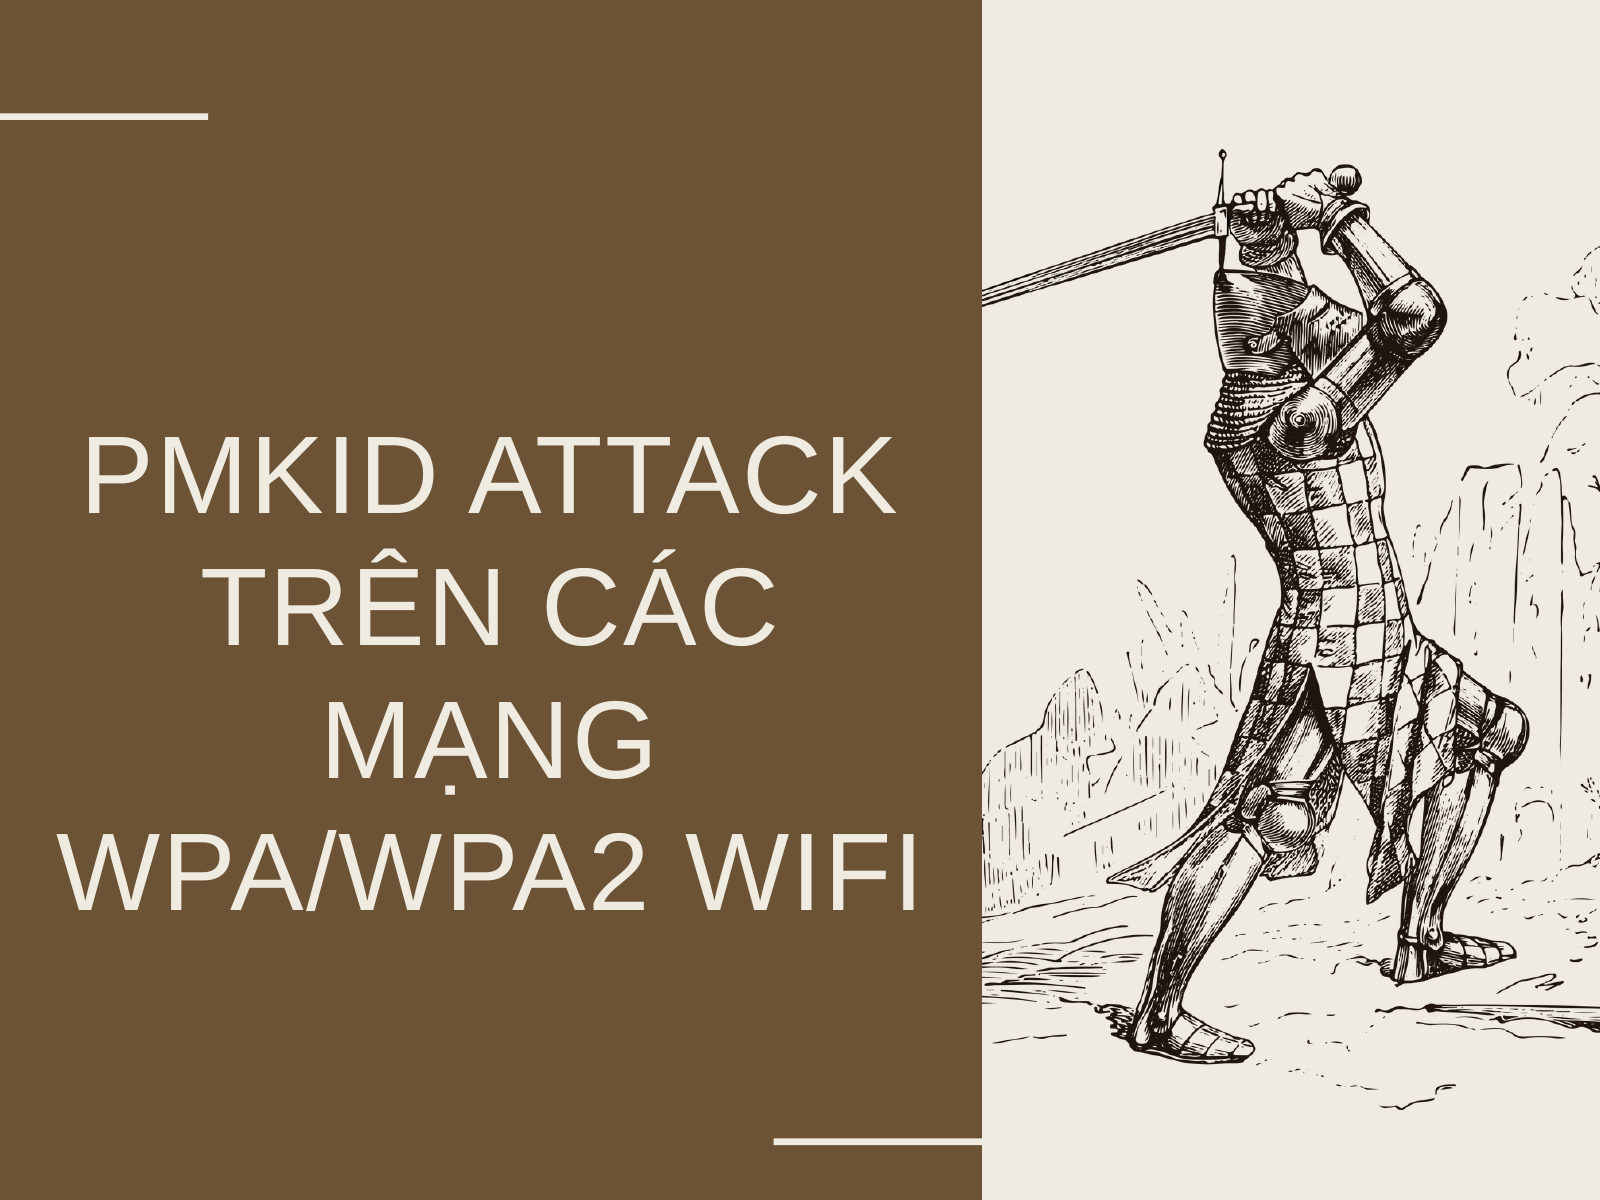

PMKID ATTACK TRÊN CÁC MẠNG WPA/WPA2 WIFI